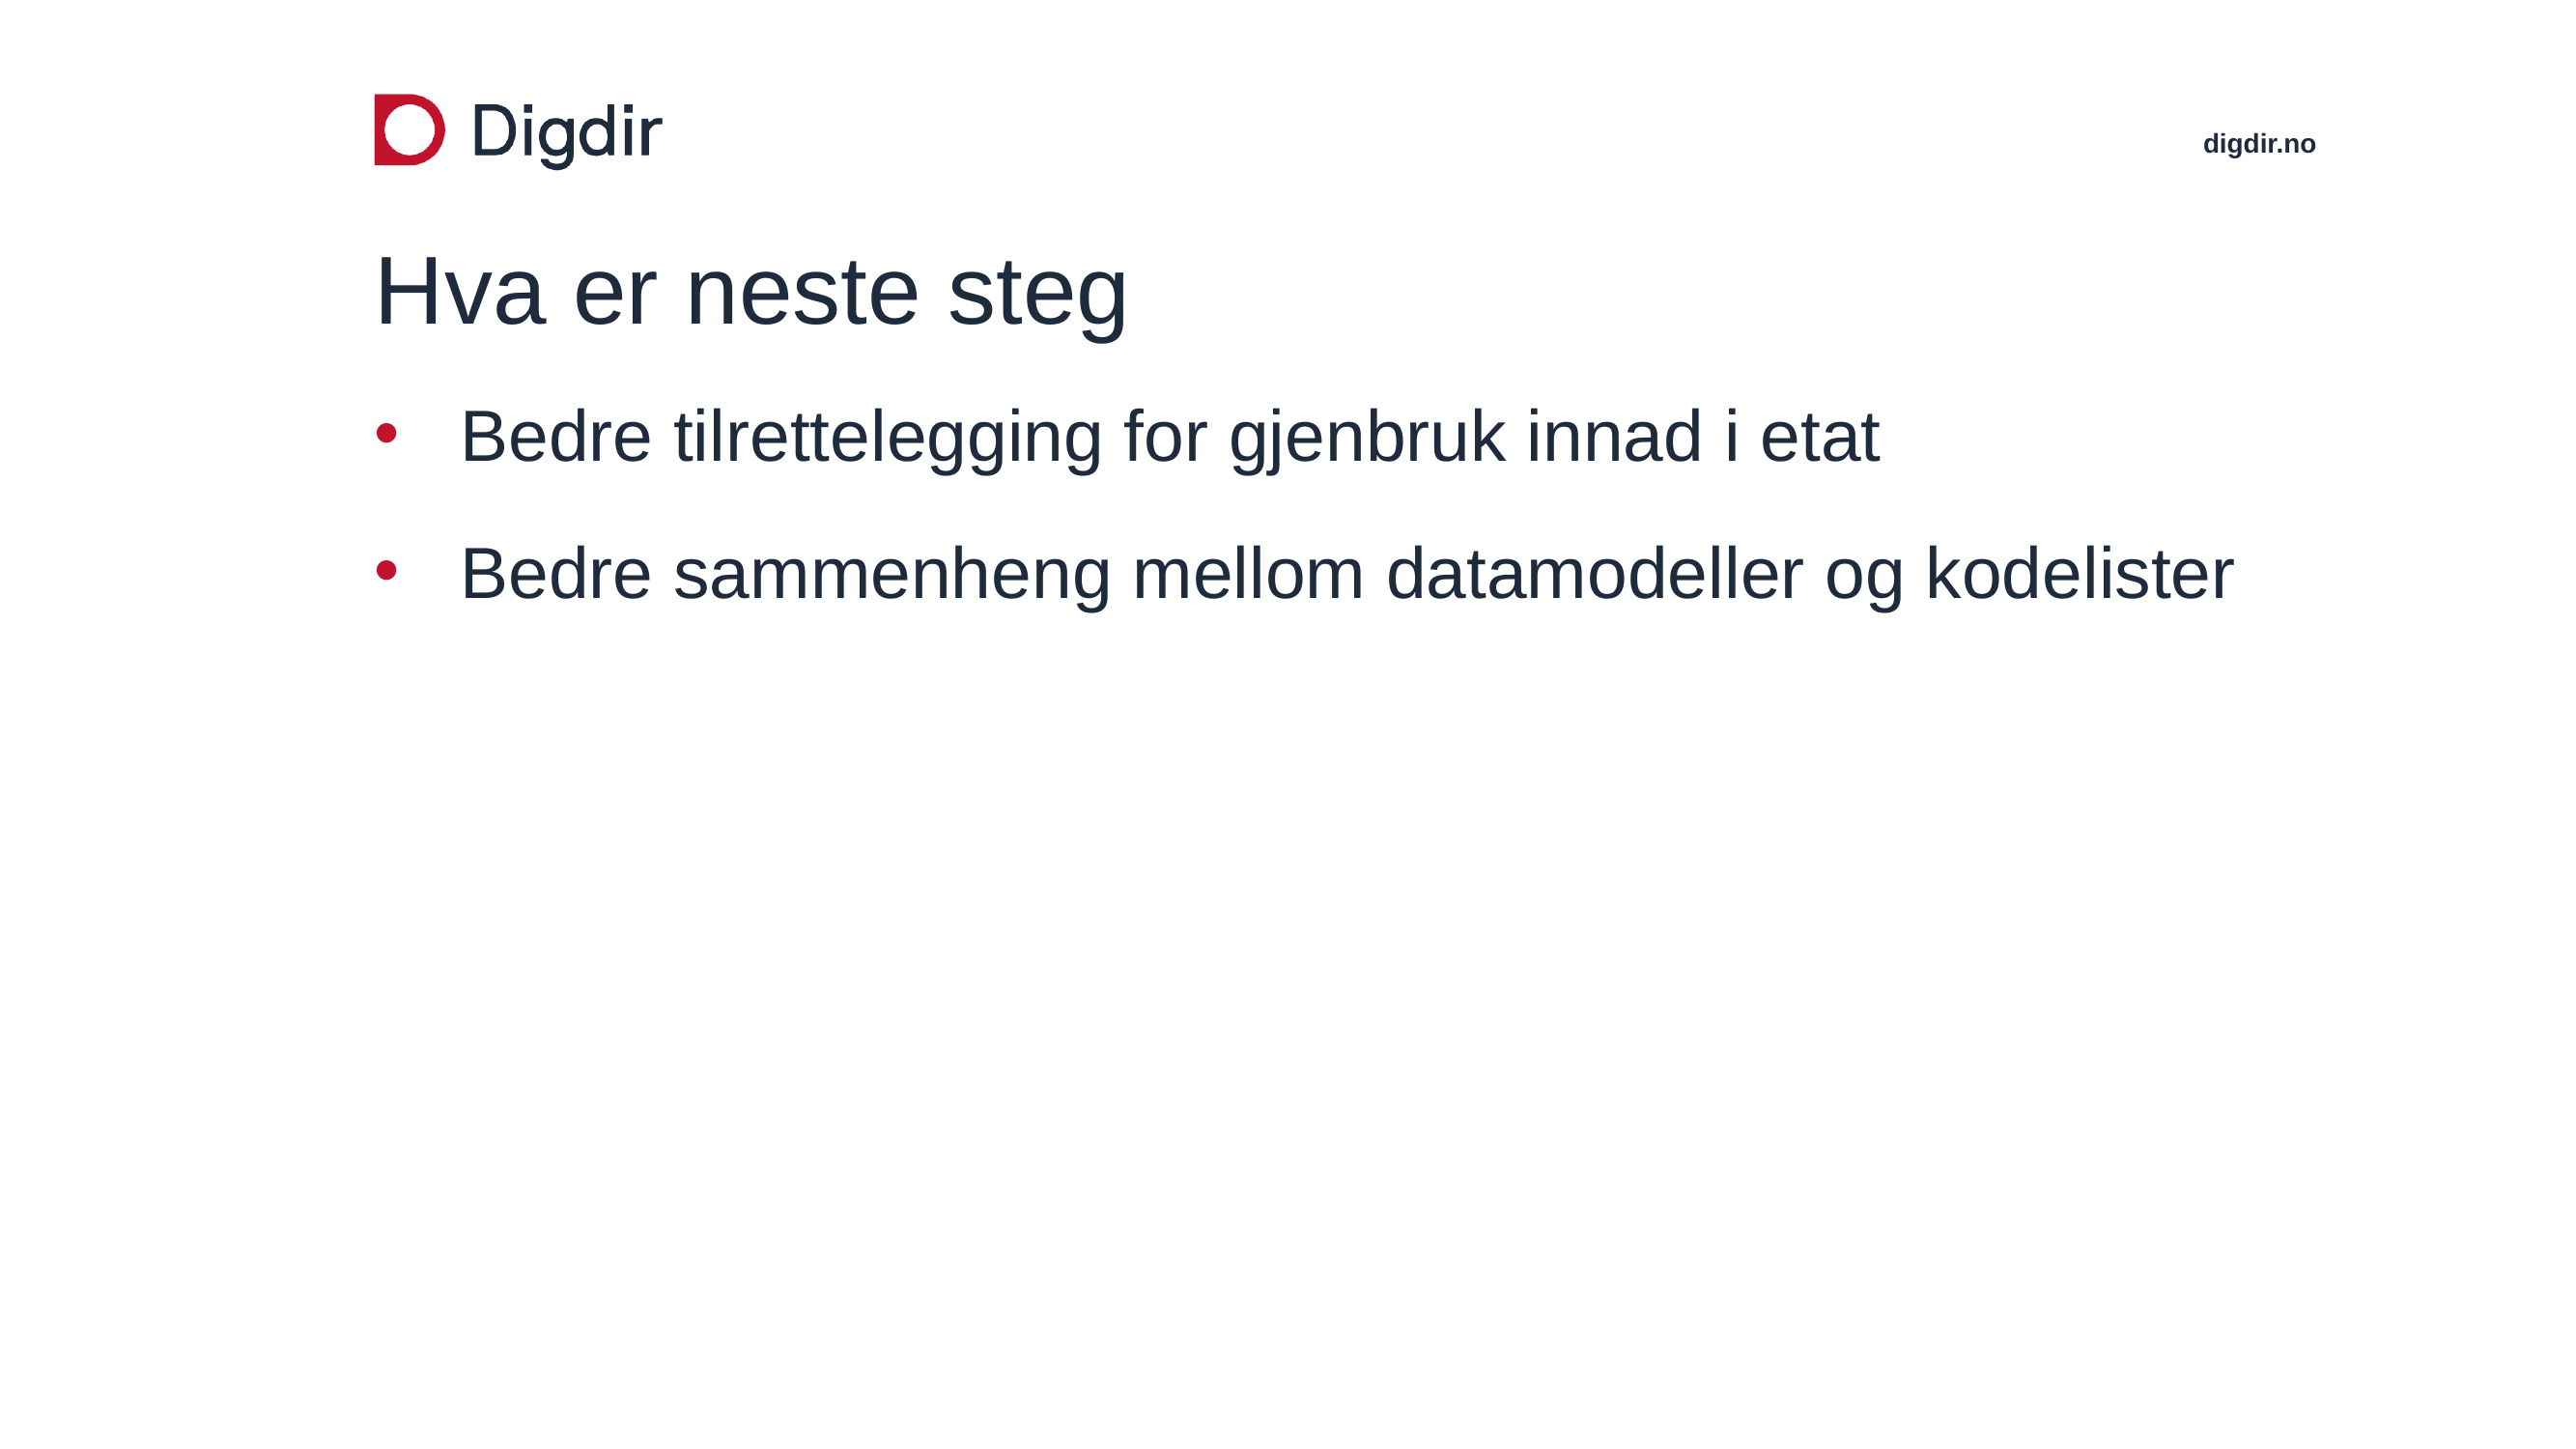

# Hva er neste steg
Bedre tilrettelegging for gjenbruk innad i etat
Bedre sammenheng mellom datamodeller og kodelister